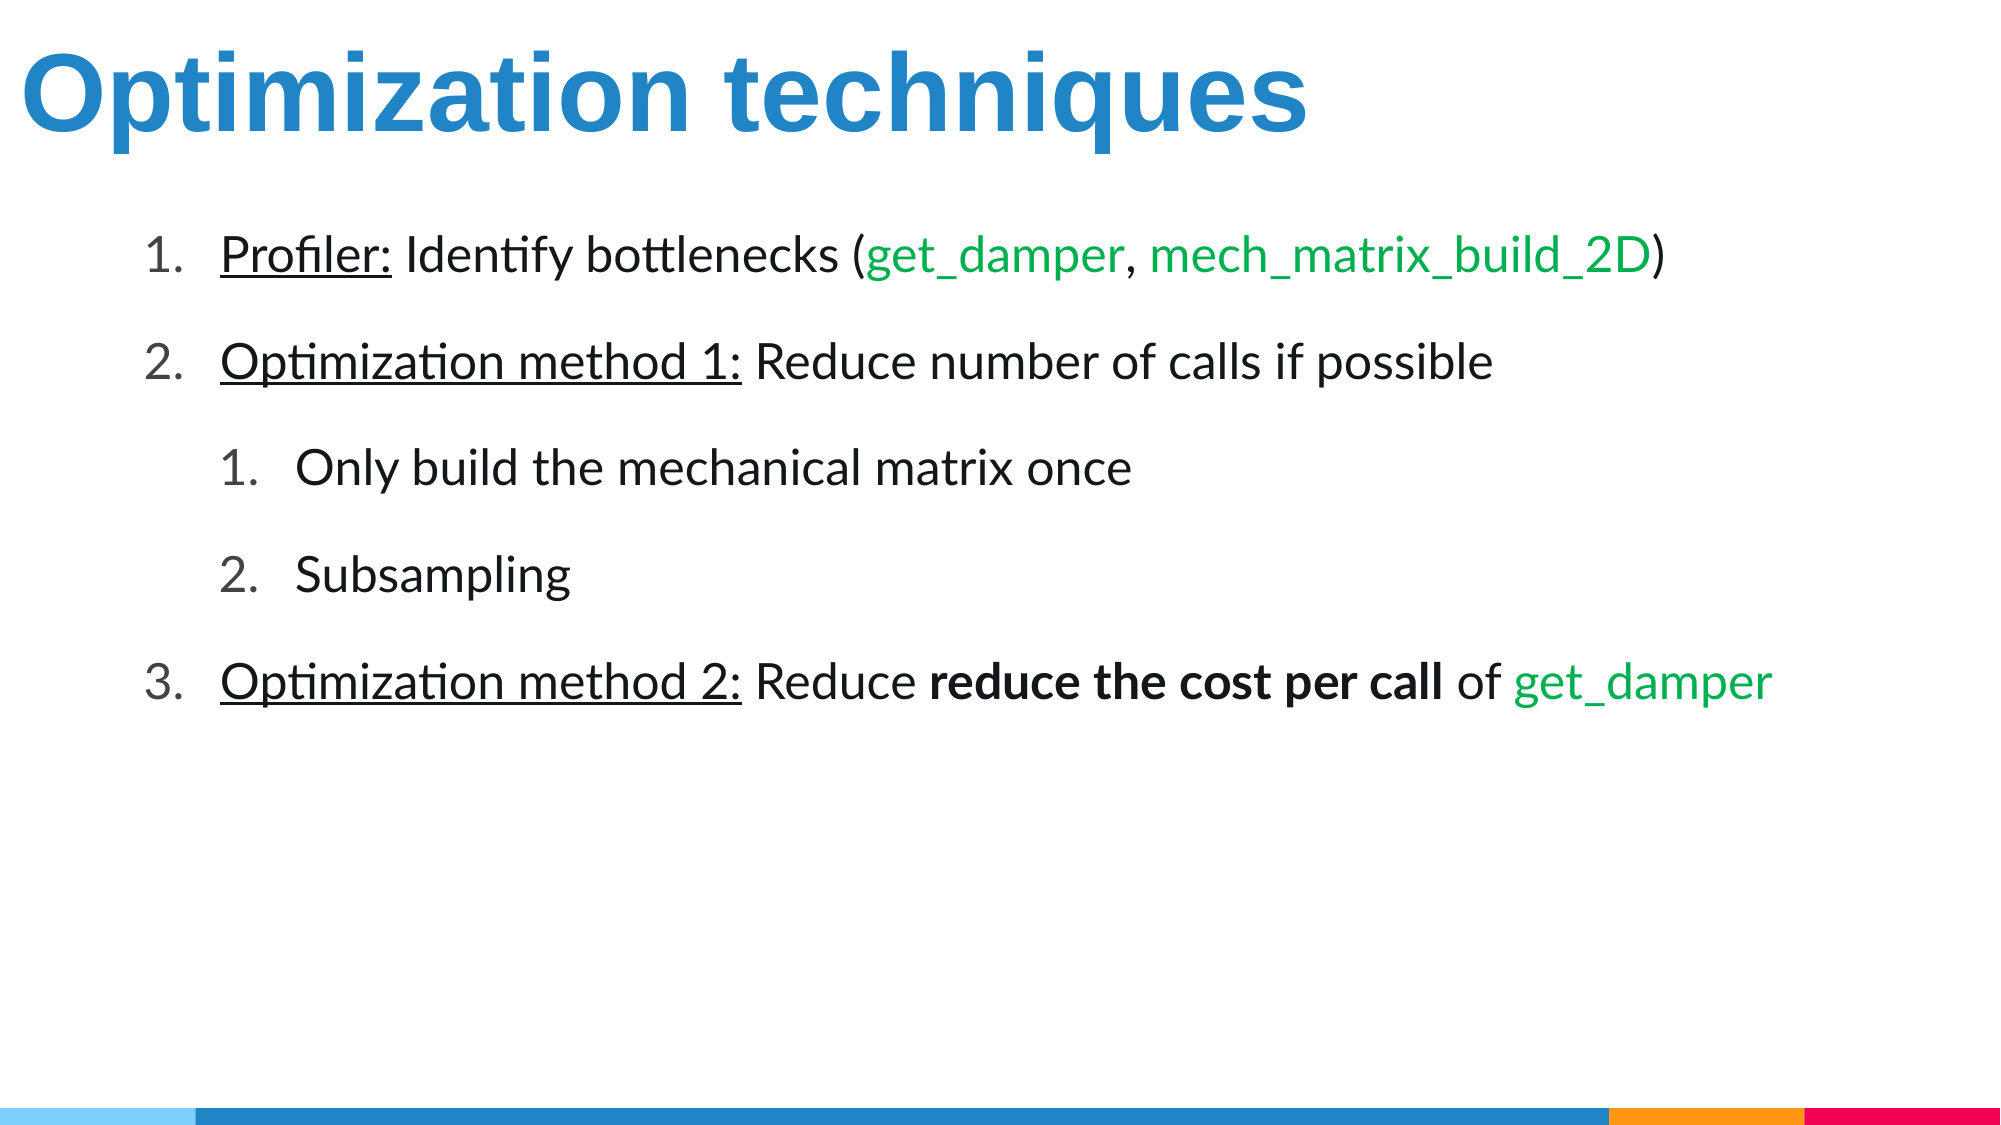

Optimization techniques
Profiler: Identify bottlenecks (get_damper, mech_matrix_build_2D)
Optimization method 1: Reduce number of calls if possible
Only build the mechanical matrix once
Subsampling
Optimization method 2: Reduce reduce the cost per call of get_damper